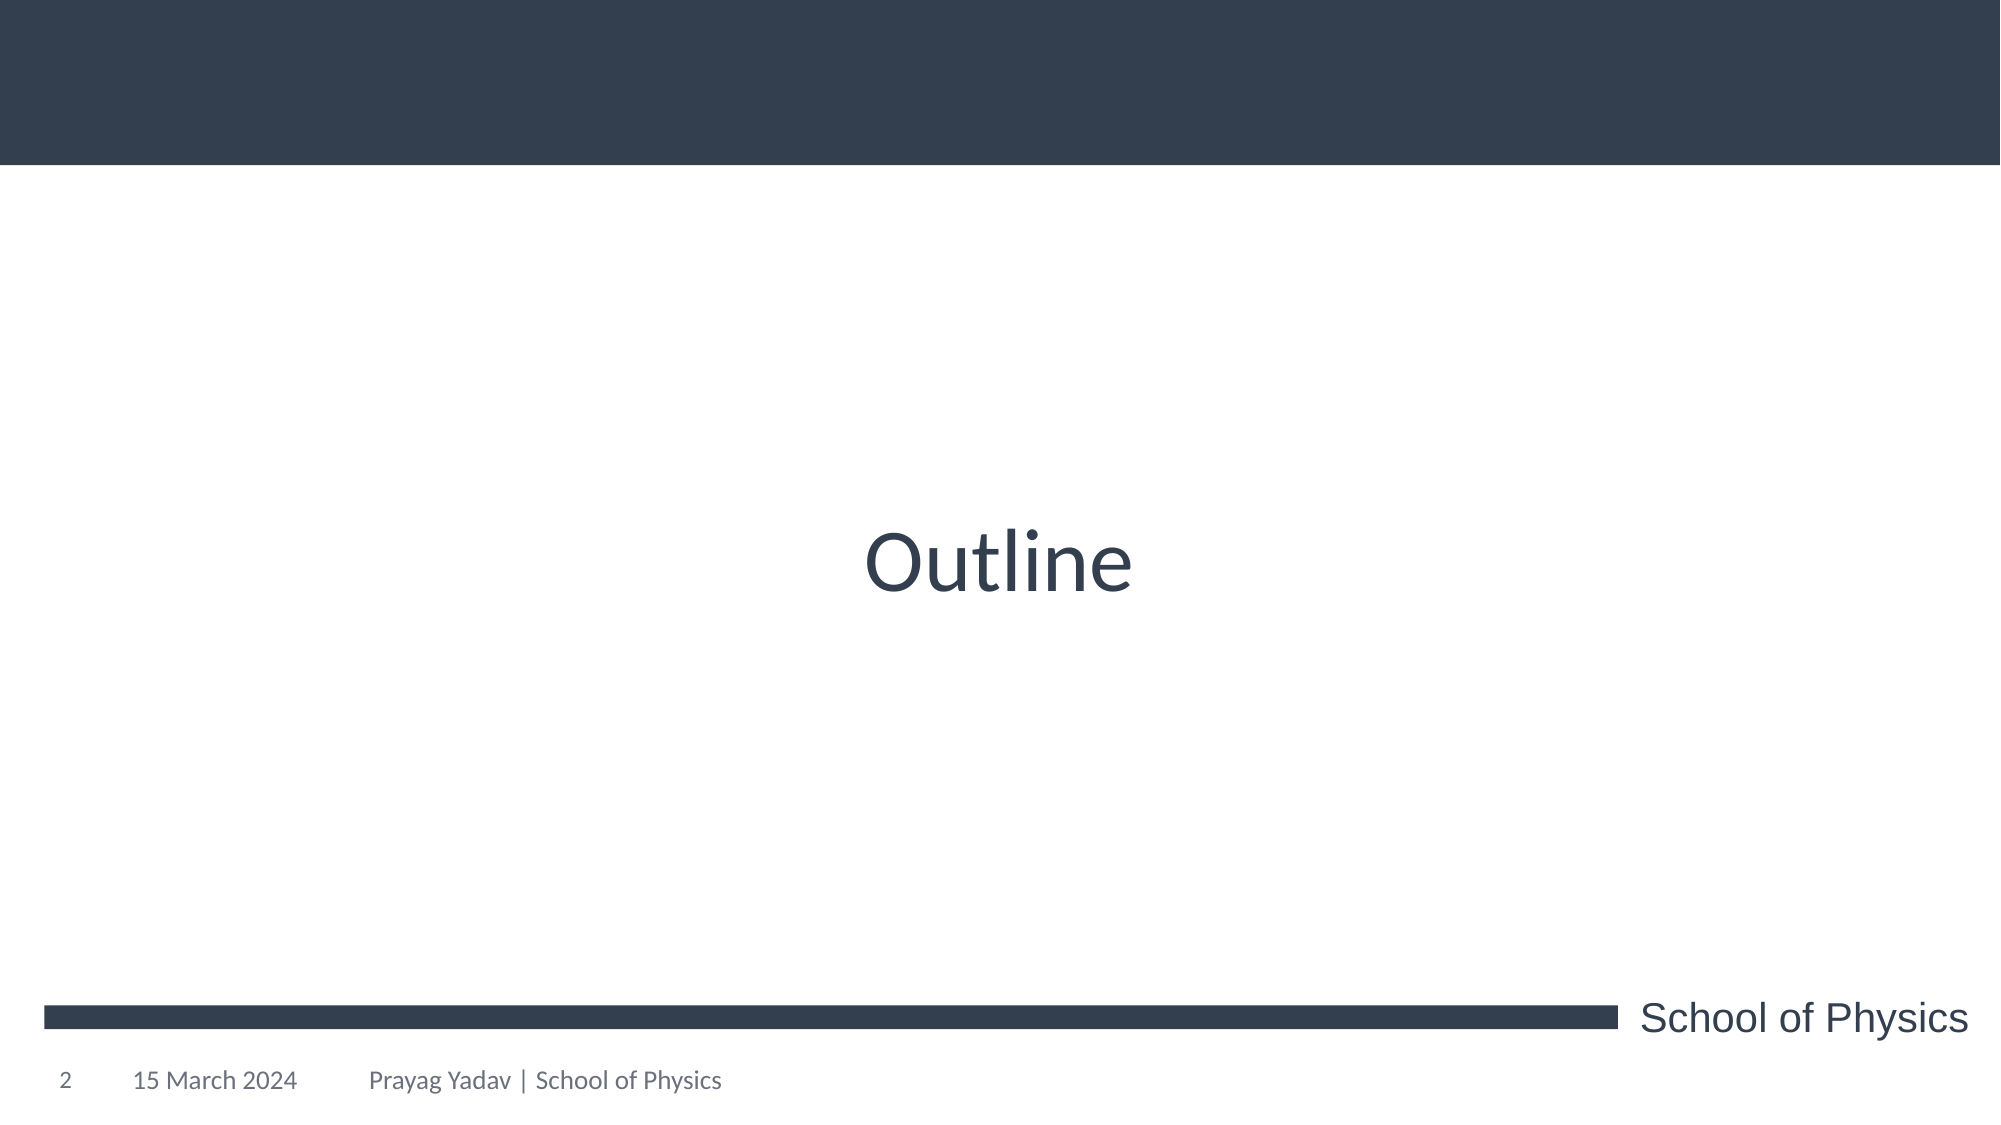

# Outline
2
15 March 2024
Prayag Yadav | School of Physics